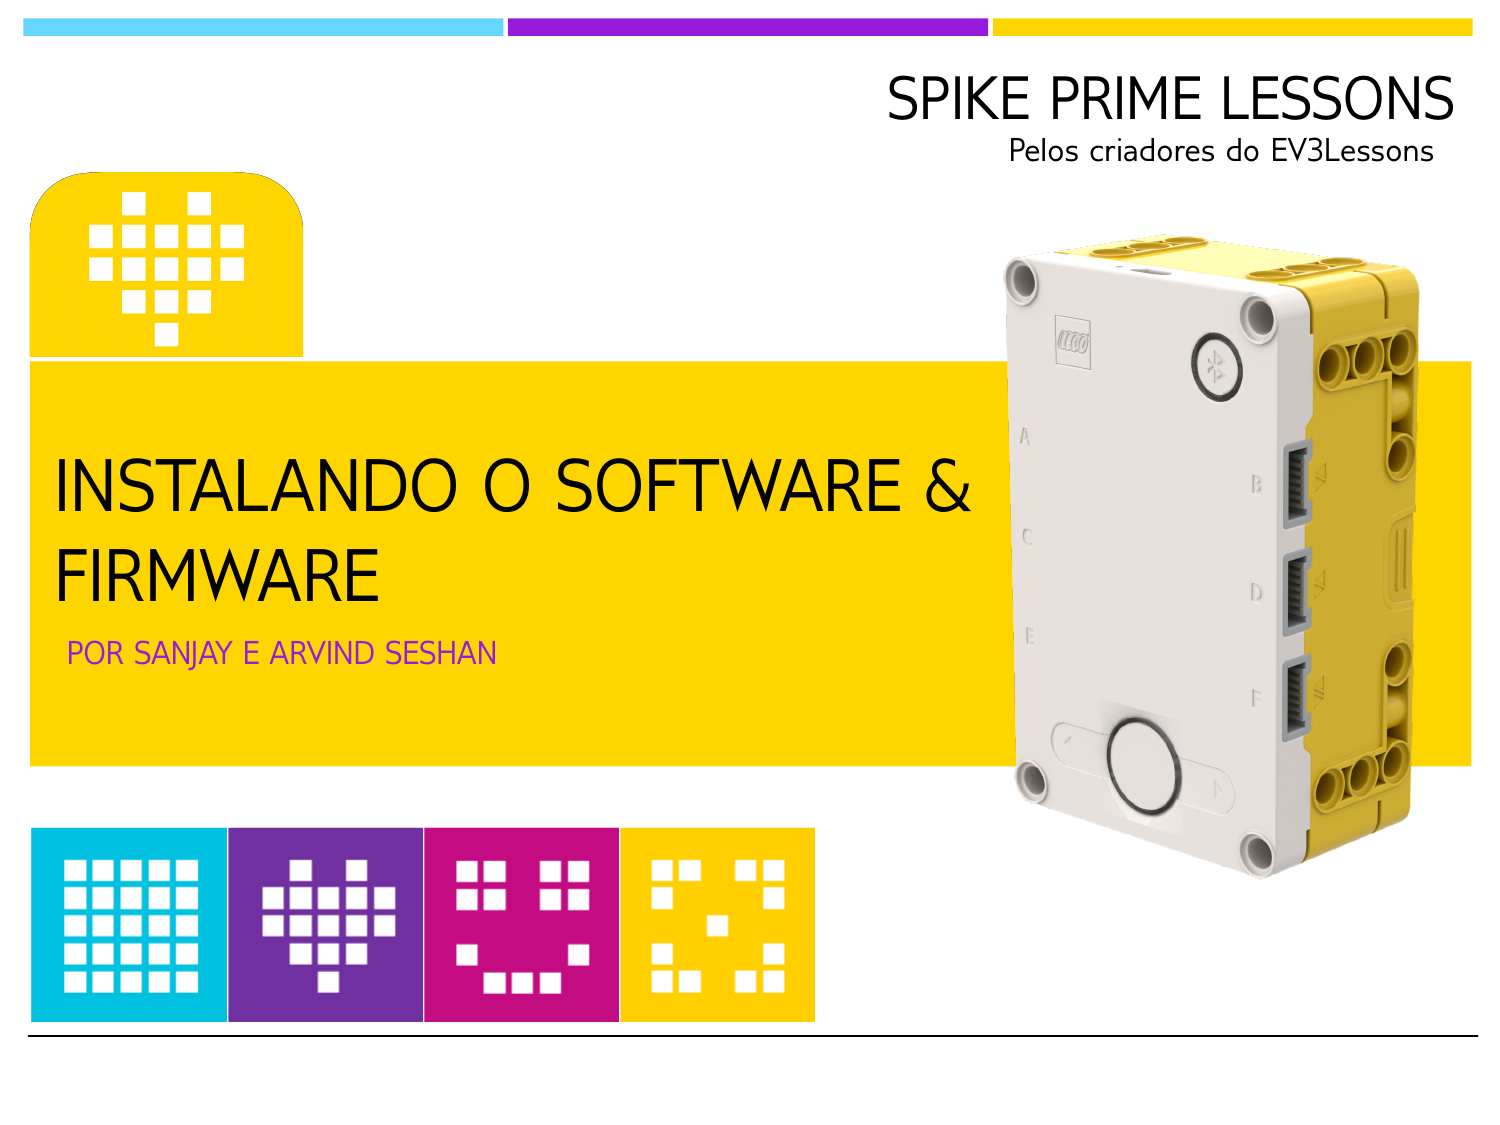

# INSTALANDO O SOFTWARE & FIRMWARE
POR SANJAY E ARVIND SESHAN